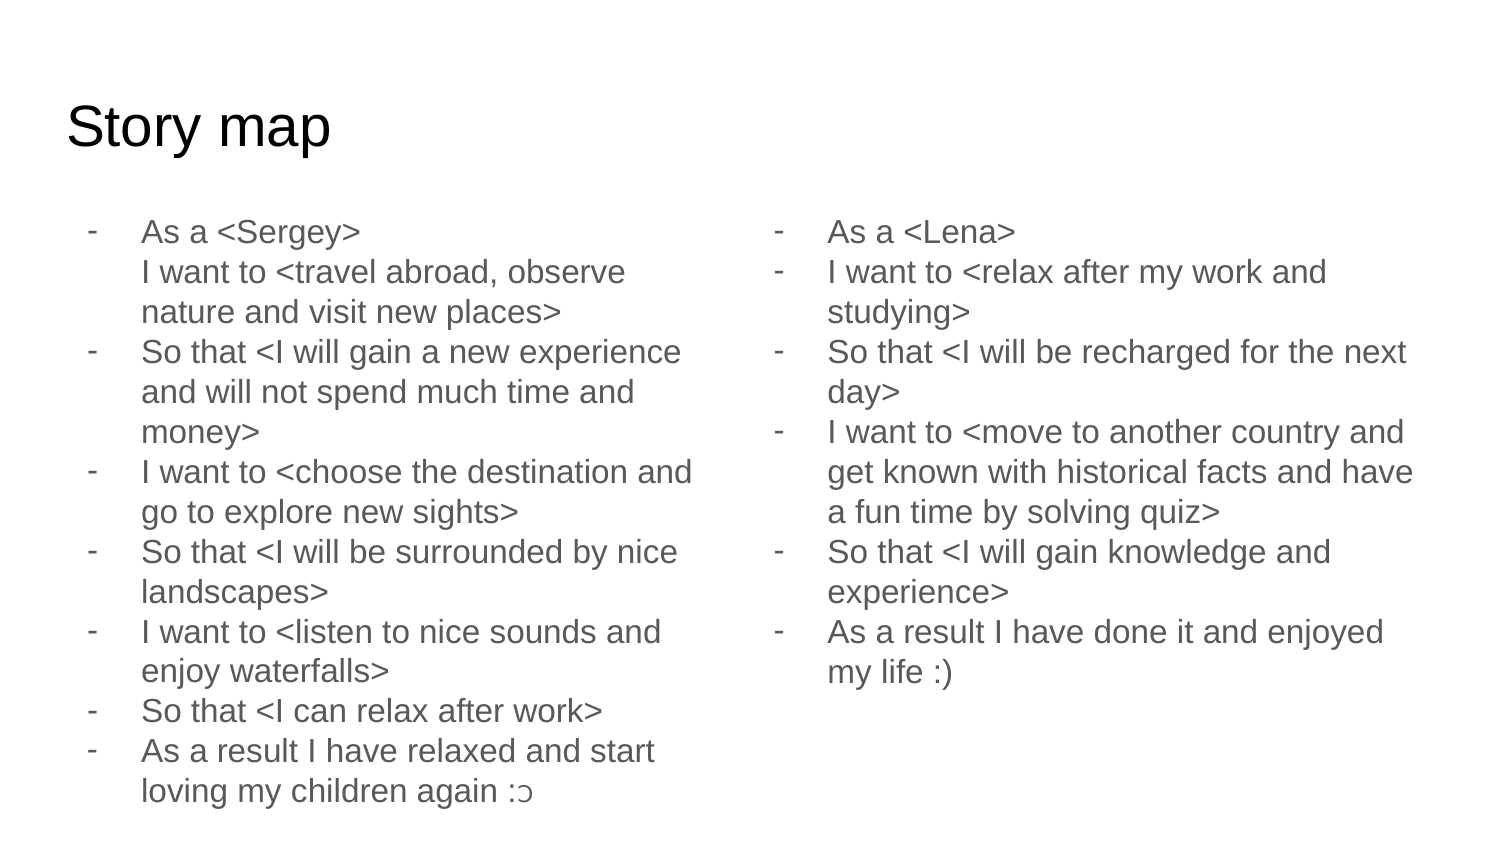

Story map
As a <Sergey>
I want to <travel abroad, observe nature and visit new places>
So that <I will gain a new experience and will not spend much time and money>
I want to <choose the destination and go to explore new sights>
So that <I will be surrounded by nice landscapes>
I want to <listen to nice sounds and enjoy waterfalls>
So that <I can relax after work>
As a result I have relaxed and start loving my children again :Ↄ
As a <Lena>
I want to <relax after my work and studying>
So that <I will be recharged for the next day>
I want to <move to another country and get known with historical facts and have a fun time by solving quiz>
So that <I will gain knowledge and experience>
As a result I have done it and enjoyed my life :)